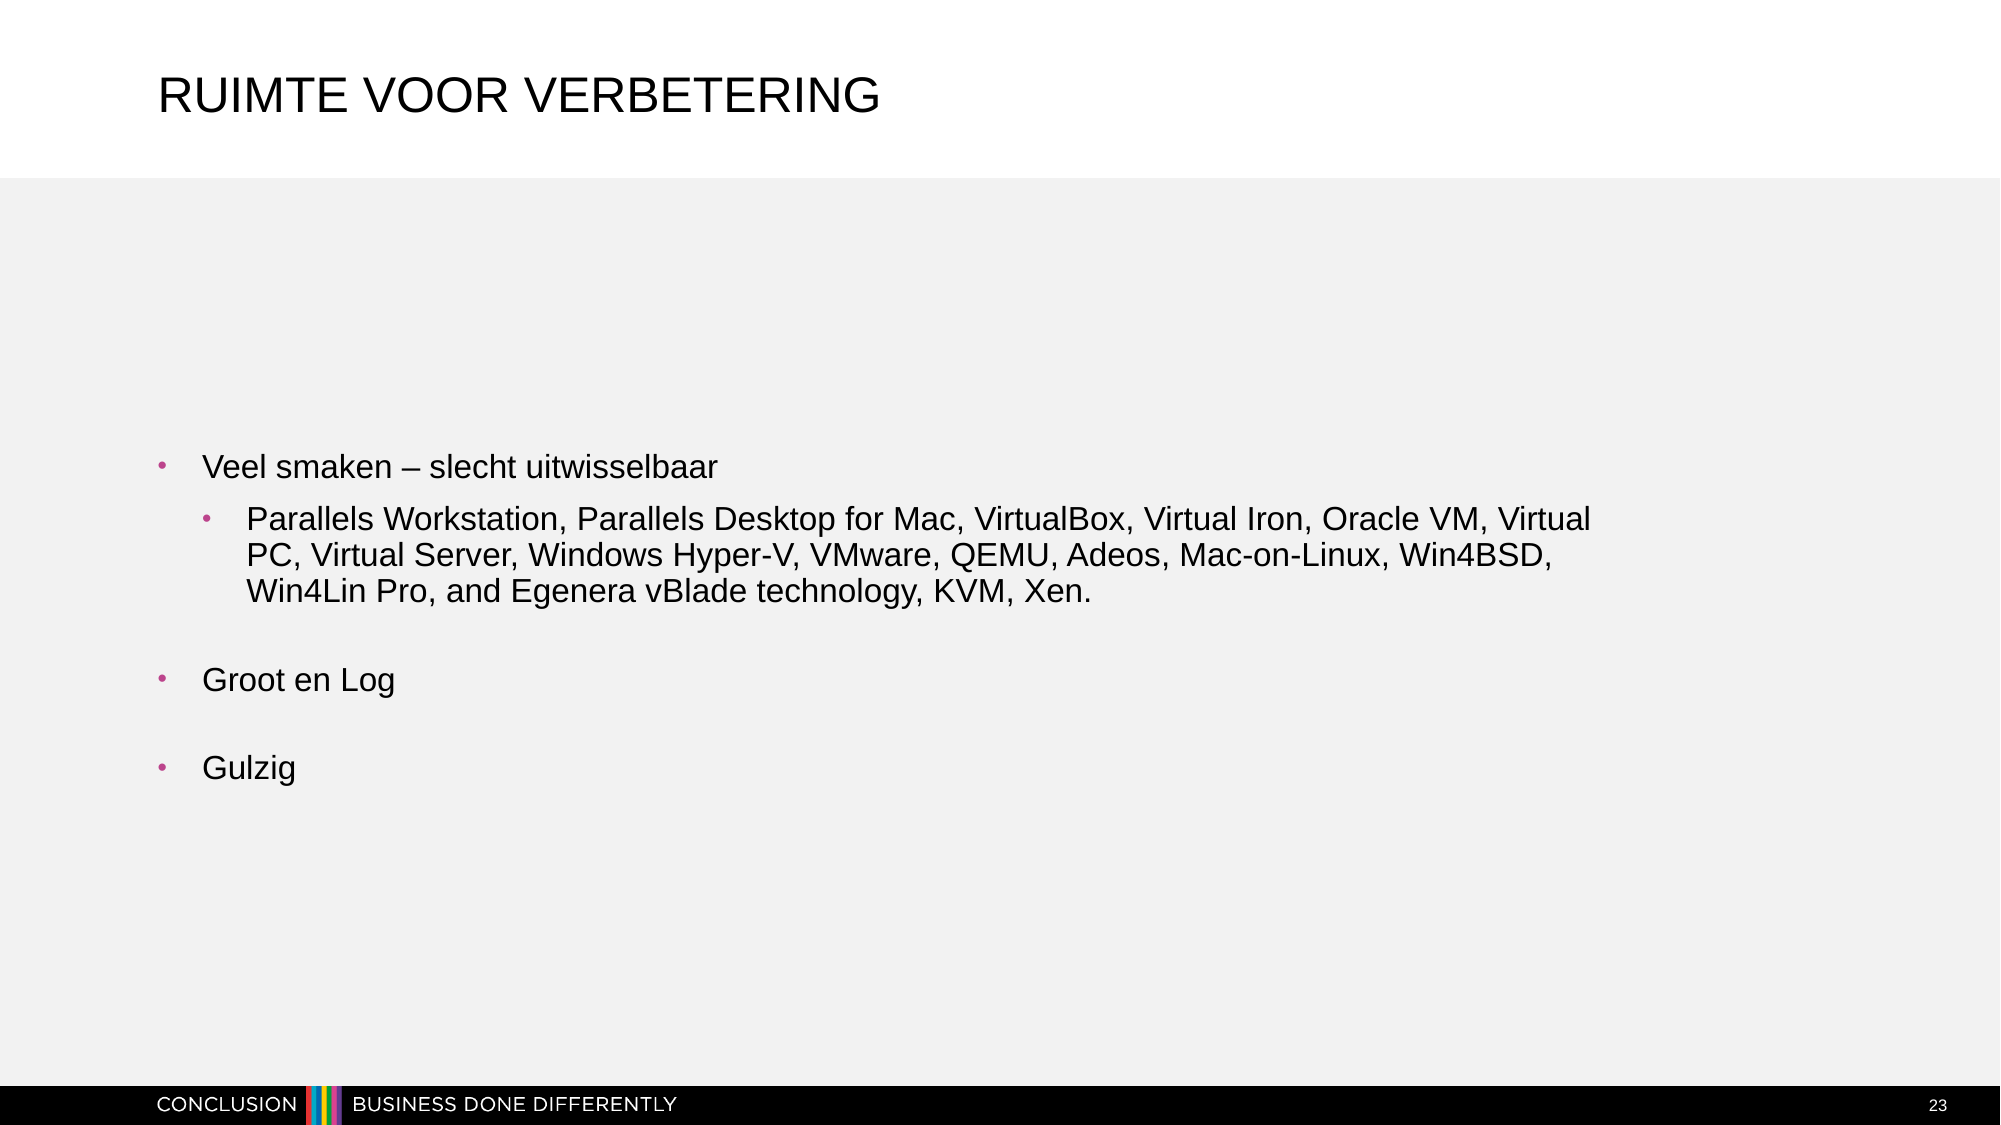

# Ruimte voor verbetering
Veel smaken – slecht uitwisselbaar
Parallels Workstation, Parallels Desktop for Mac, VirtualBox, Virtual Iron, Oracle VM, Virtual PC, Virtual Server, Windows Hyper-V, VMware, QEMU, Adeos, Mac-on-Linux, Win4BSD, Win4Lin Pro, and Egenera vBlade technology, KVM, Xen.
Groot en Log
Gulzig
23